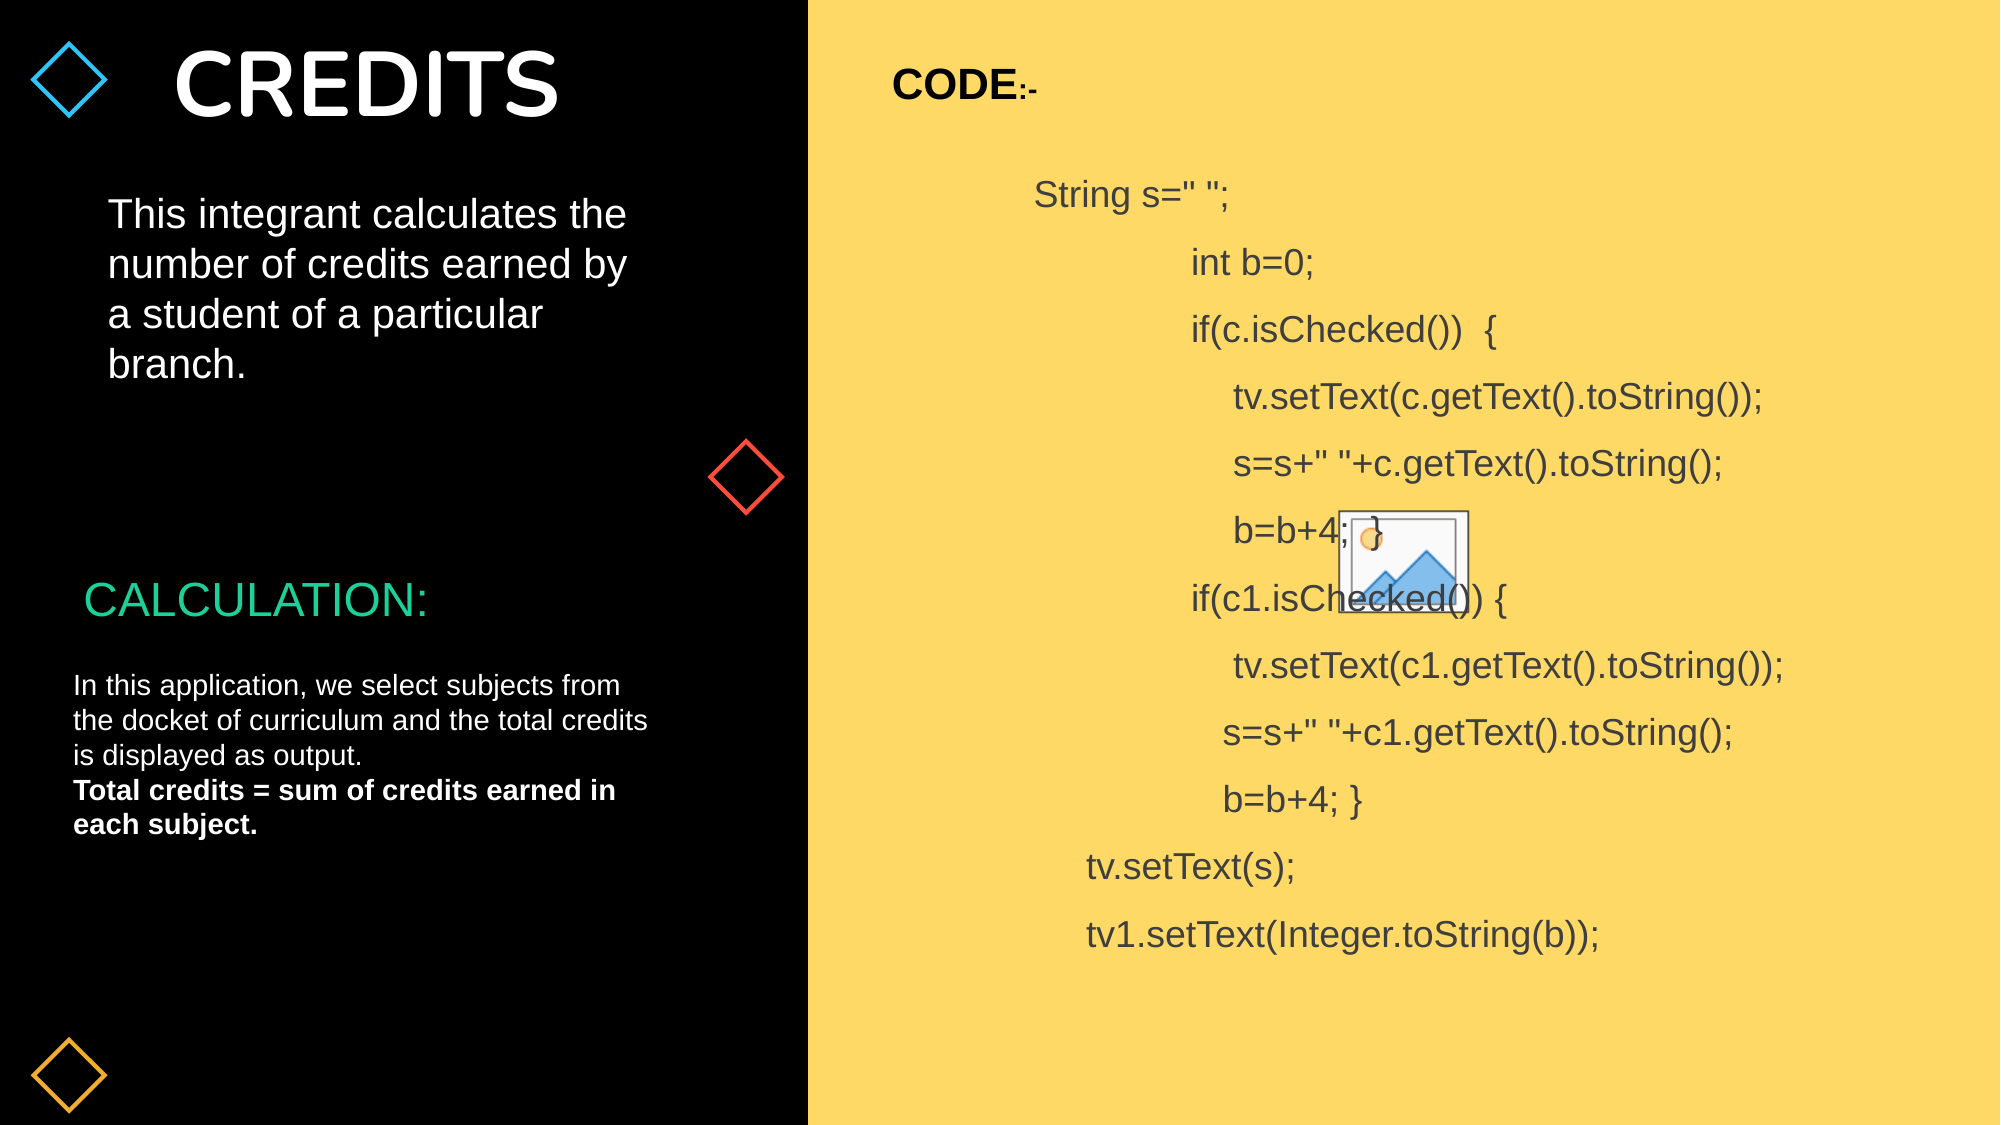

String s=" ";
                int b=0;
                if(c.isChecked())  {
                    tv.setText(c.getText().toString());
                    s=s+" "+c.getText().toString();
                    b=b+4;  }
                if(c1.isChecked()) {
                    tv.setText(c1.getText().toString());
                   s=s+" "+c1.getText().toString();
                   b=b+4; }
      tv.setText(s);
      tv1.setText(Integer.toString(b));

    CREDITS
CODE:-

This integrant contains the information about the faculties branch i.e. whether a particular faculty is from SCSE or SASL or SEEE.
This integrant calculates the number of credits earned by a student of a particular branch.

CALCULATION:
In this application, we select subjects from the docket of curriculum and the total credits is displayed as output.
Total credits = sum of credits earned in each subject.